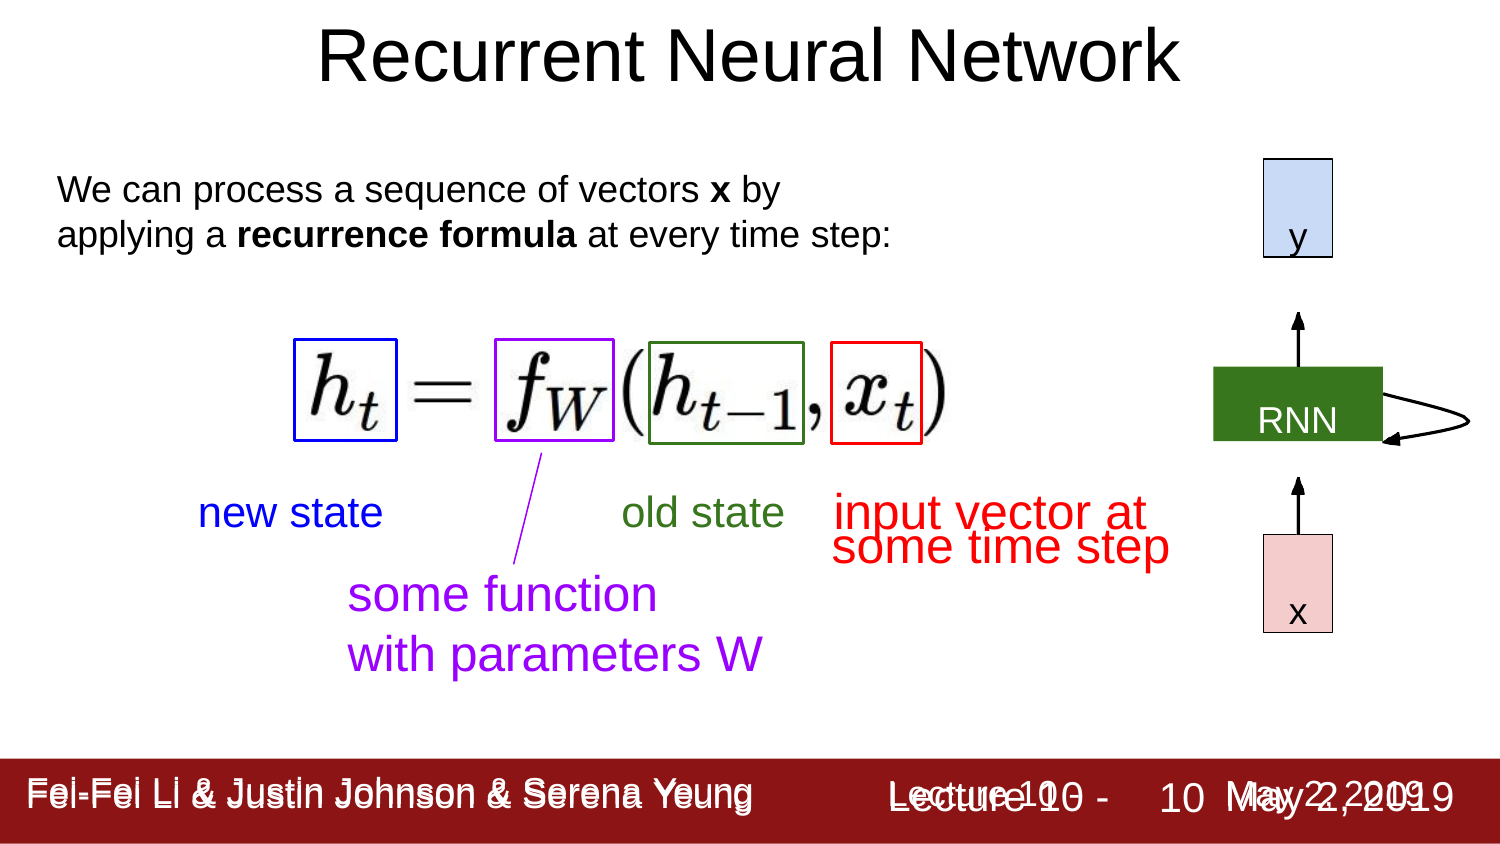

# Recurrent Neural Network

y
We can process a sequence of vectors x by  applying a recurrence formula at every time step:

RNN

new state	old state	input vector at

some time step

x
some function
with parameters W
Lecture 10 -
May 2, 2019
Fei-Fei Li & Justin Johnson & Serena Yeung
10
Fei-Fei Li & Justin Johnson & Serena Yeung	Lecture 10 -	May 2, 2019